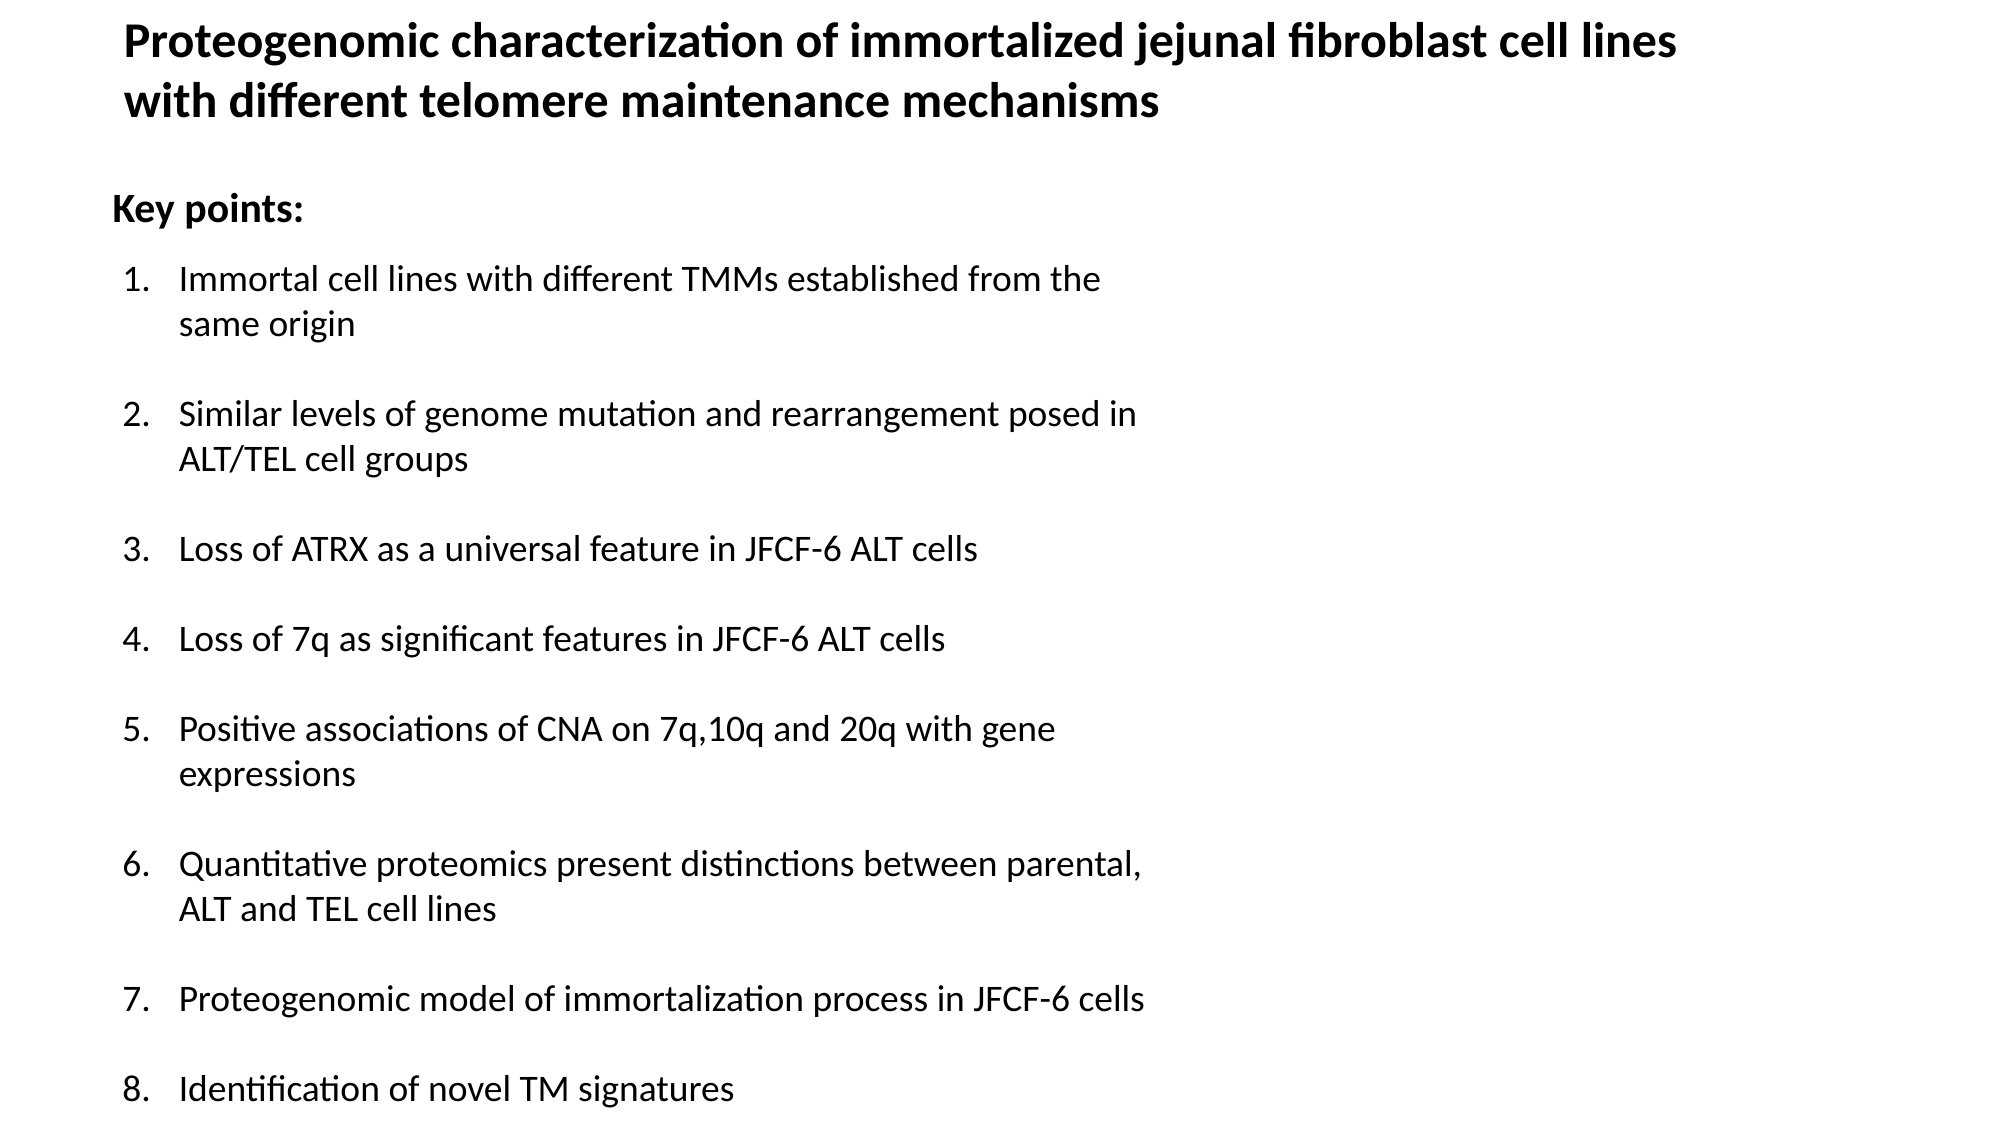

Proteogenomic characterization of immortalized jejunal fibroblast cell lines with different telomere maintenance mechanisms
Key points:
Immortal cell lines with different TMMs established from the same origin

Similar levels of genome mutation and rearrangement posed in ALT/TEL cell groups

Loss of ATRX as a universal feature in JFCF-6 ALT cells

Loss of 7q as significant features in JFCF-6 ALT cells

Positive associations of CNA on 7q,10q and 20q with gene expressions

Quantitative proteomics present distinctions between parental, ALT and TEL cell lines

Proteogenomic model of immortalization process in JFCF-6 cells

Identification of novel TM signatures